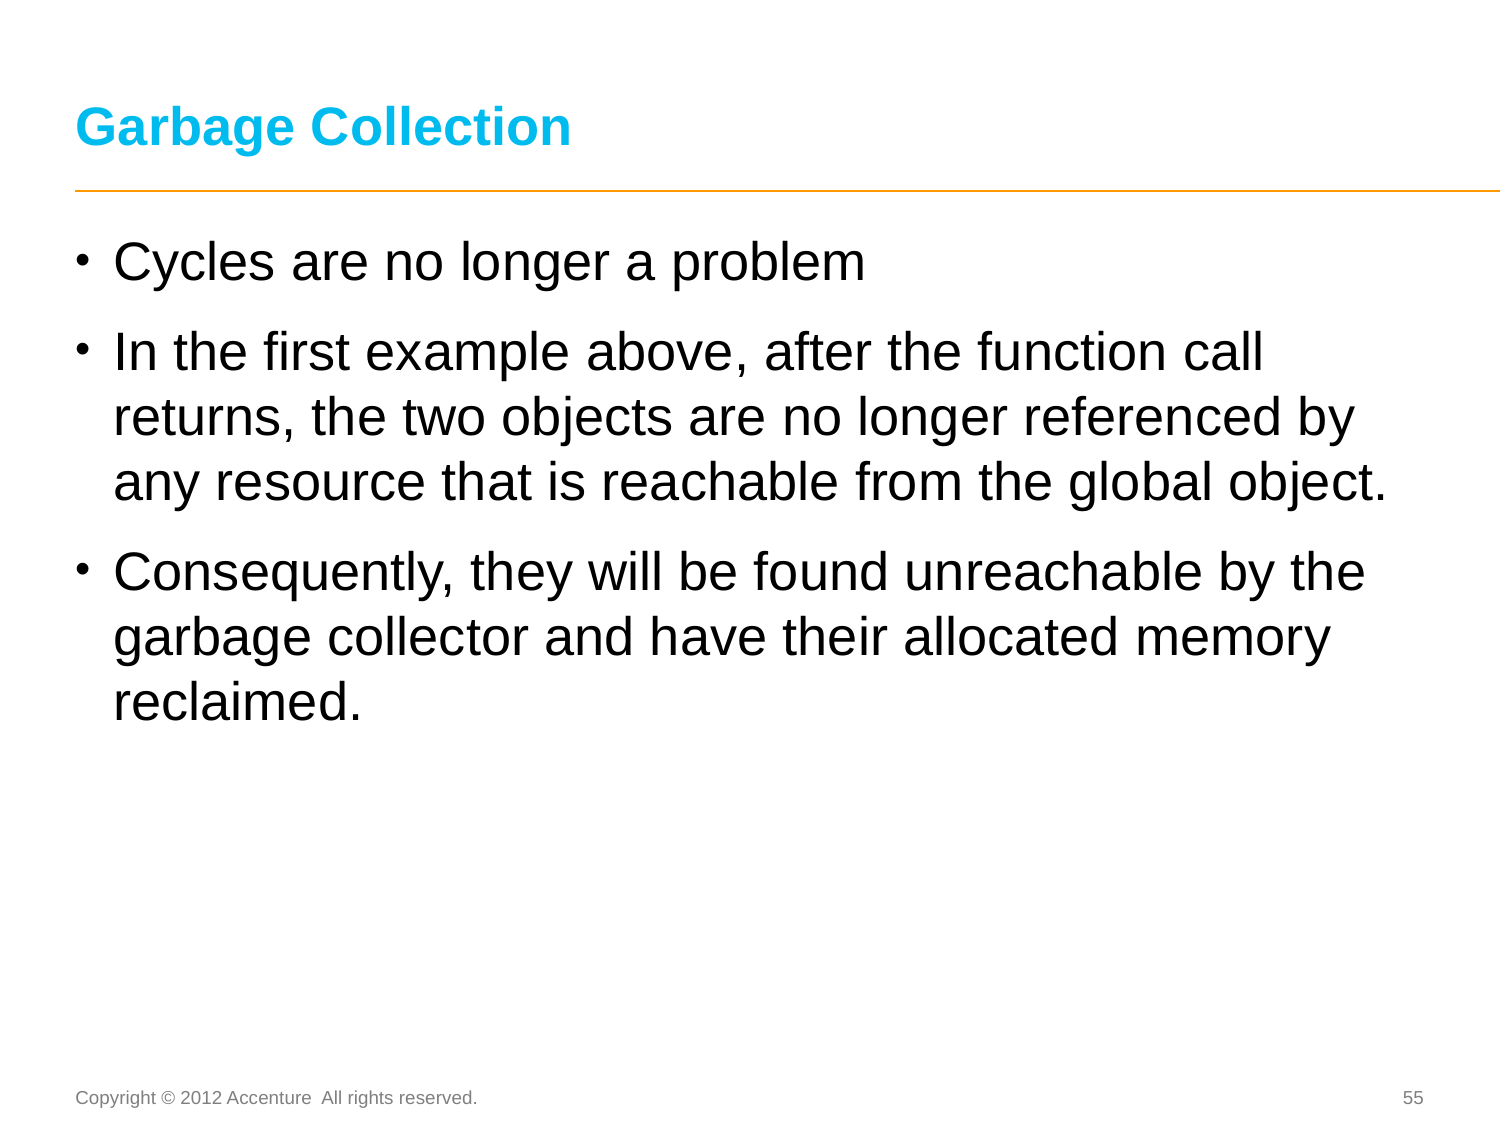

# Garbage Collection
Cycles are no longer a problem
In the first example above, after the function call returns, the two objects are no longer referenced by any resource that is reachable from the global object.
Consequently, they will be found unreachable by the garbage collector and have their allocated memory reclaimed.